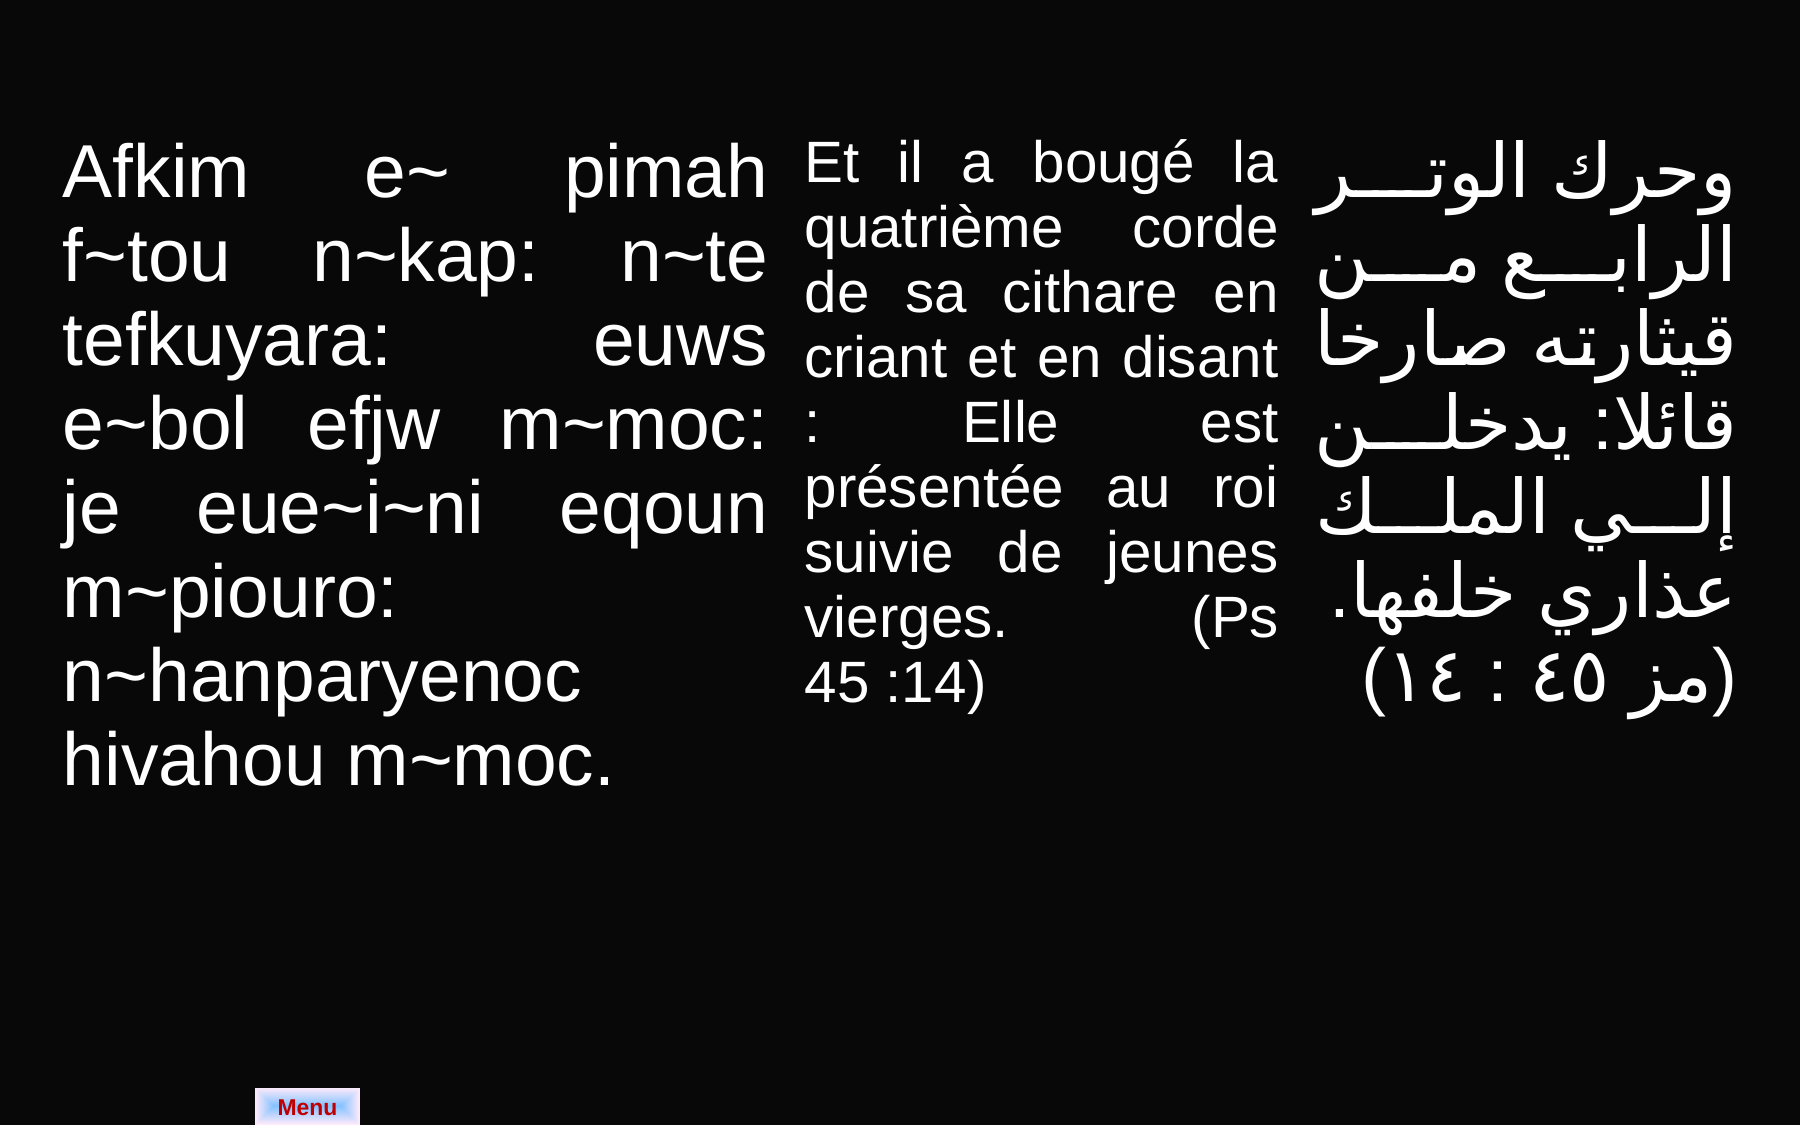

| Afkim e~ pimah f~tou n~kap: n~te tefkuyara: euws e~bol efjw m~moc: je eue~i~ni eqoun m~piouro: n~hanparyenoc hivahou m~moc. | Et il a bougé la quatrième corde de sa cithare en criant et en disant : Elle est présentée au roi suivie de jeunes vierges. (Ps 45 :14) | وحرك الوتر الرابع من قيثارته صارخا قائلا: يدخلن إلي الملك عذاري خلفها. (مز ٤٥ : ١٤) |
| --- | --- | --- |

Menu